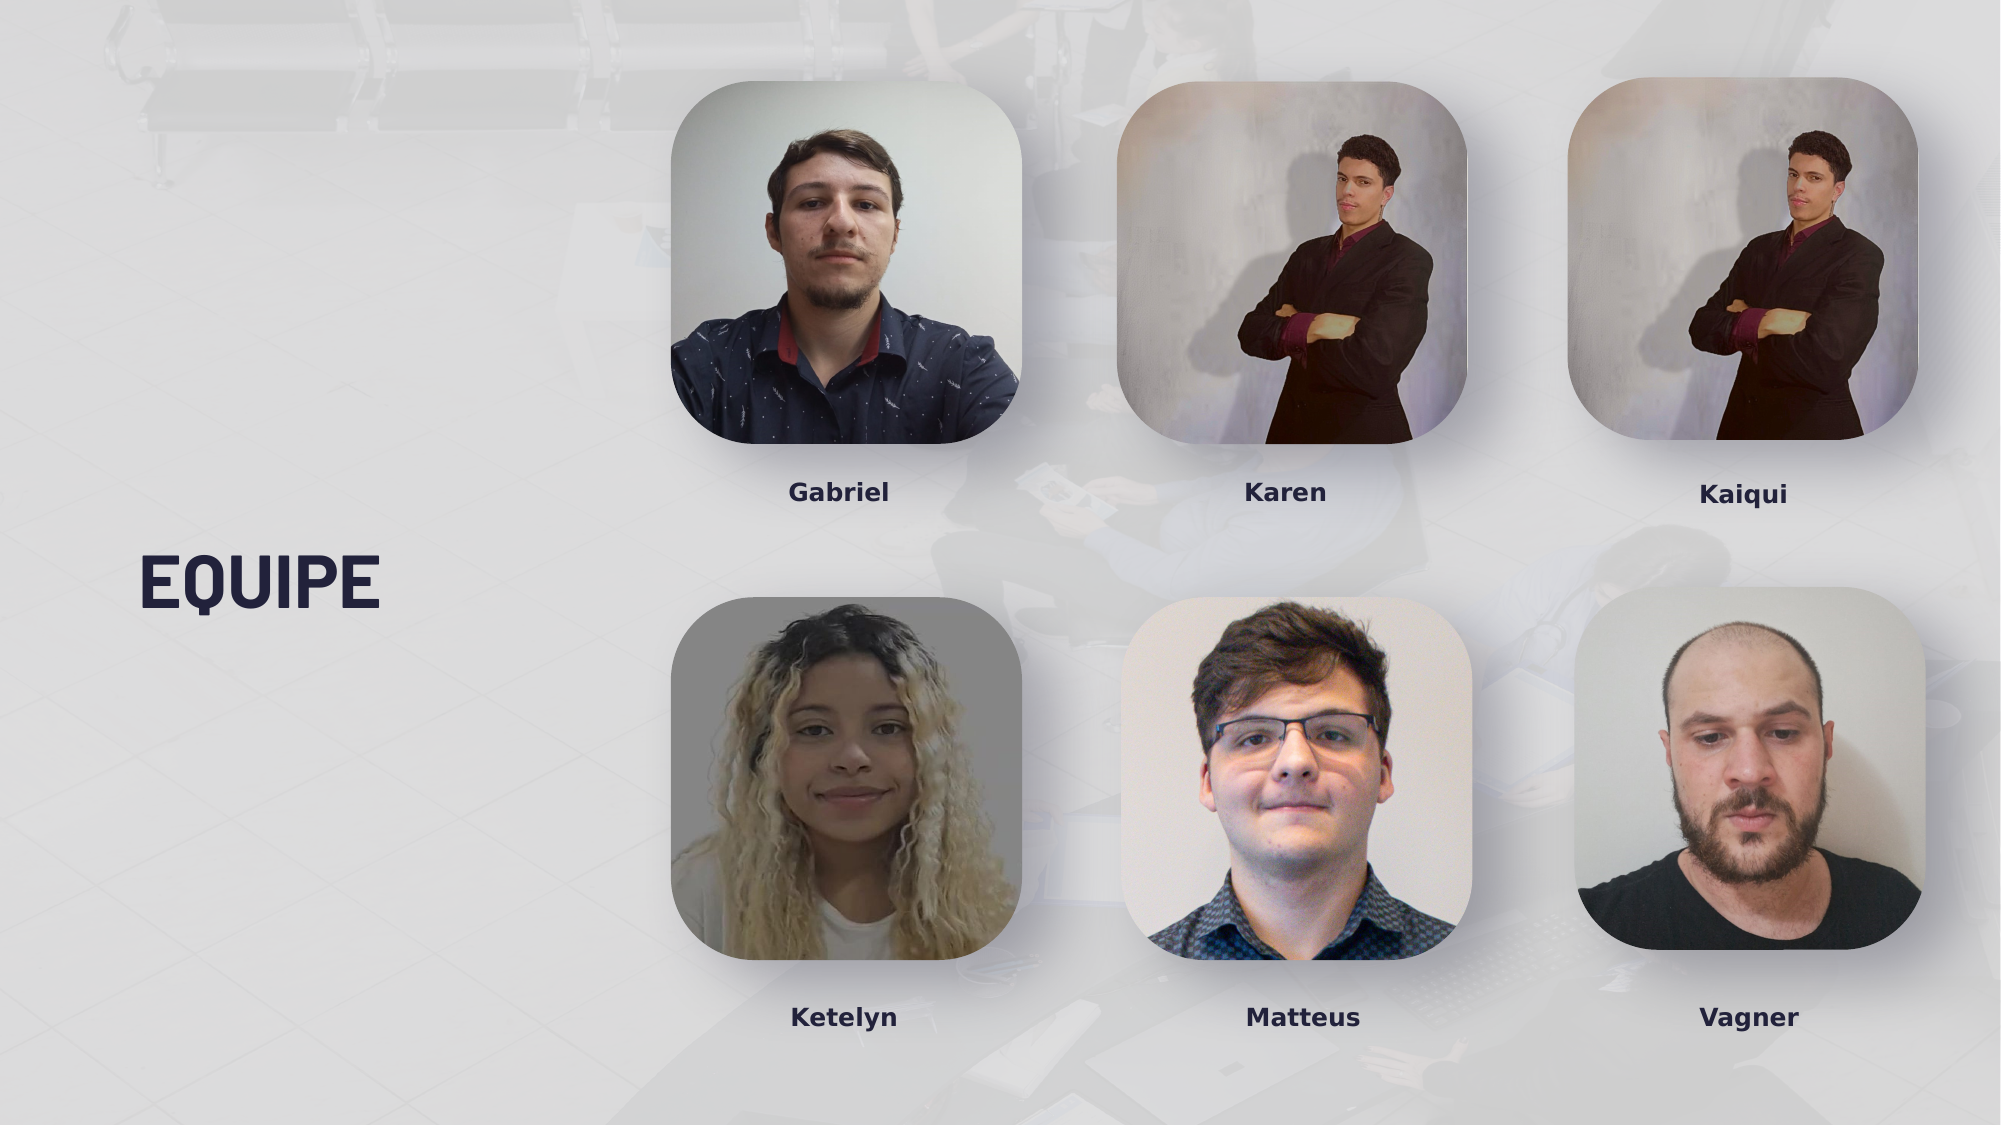

Gabriel
Karen
Kaiqui
EQUIPE
Vagner
Ketelyn
Matteus